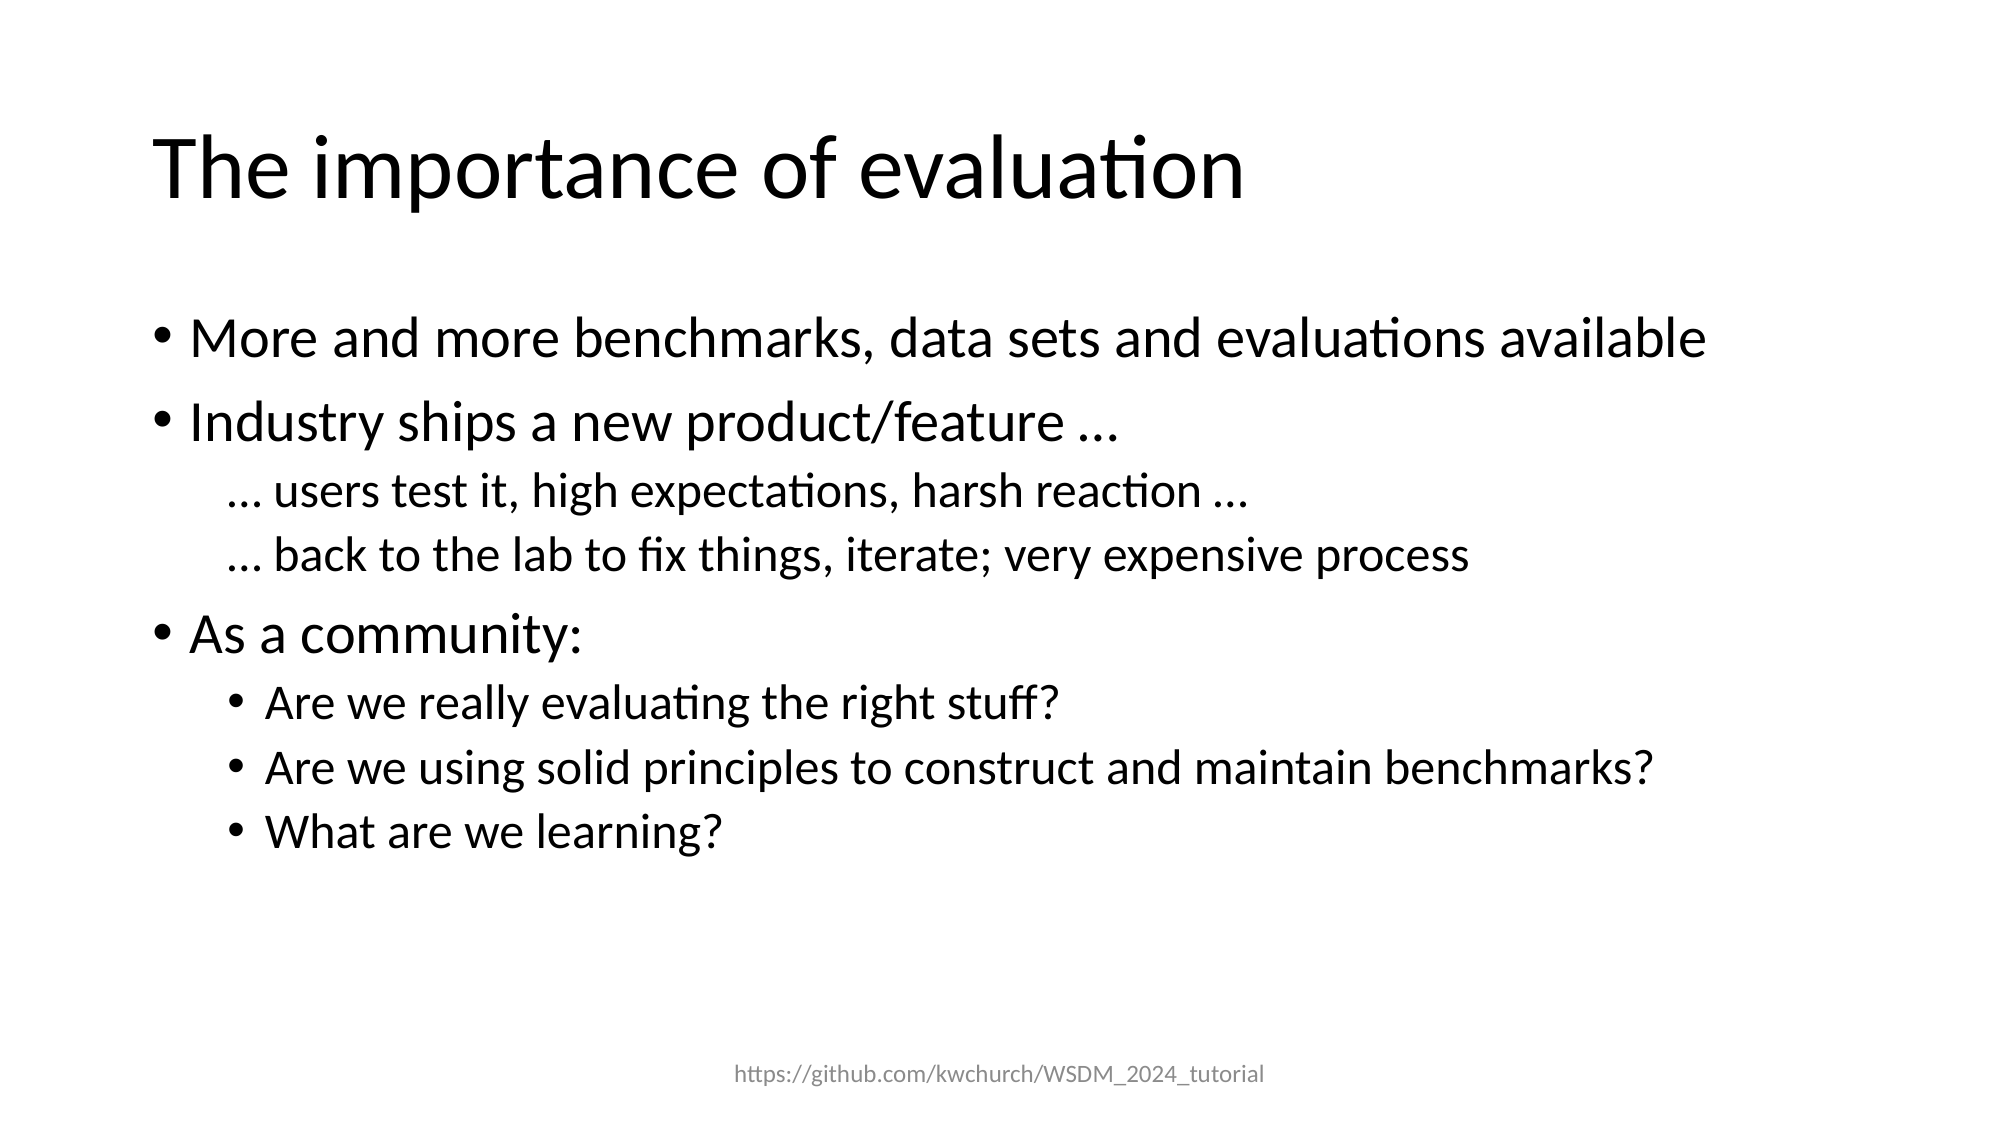

# The importance of evaluation
More and more benchmarks, data sets and evaluations available
Industry ships a new product/feature …
… users test it, high expectations, harsh reaction …
… back to the lab to fix things, iterate; very expensive process
As a community:
Are we really evaluating the right stuff?
Are we using solid principles to construct and maintain benchmarks?
What are we learning?
https://github.com/kwchurch/WSDM_2024_tutorial